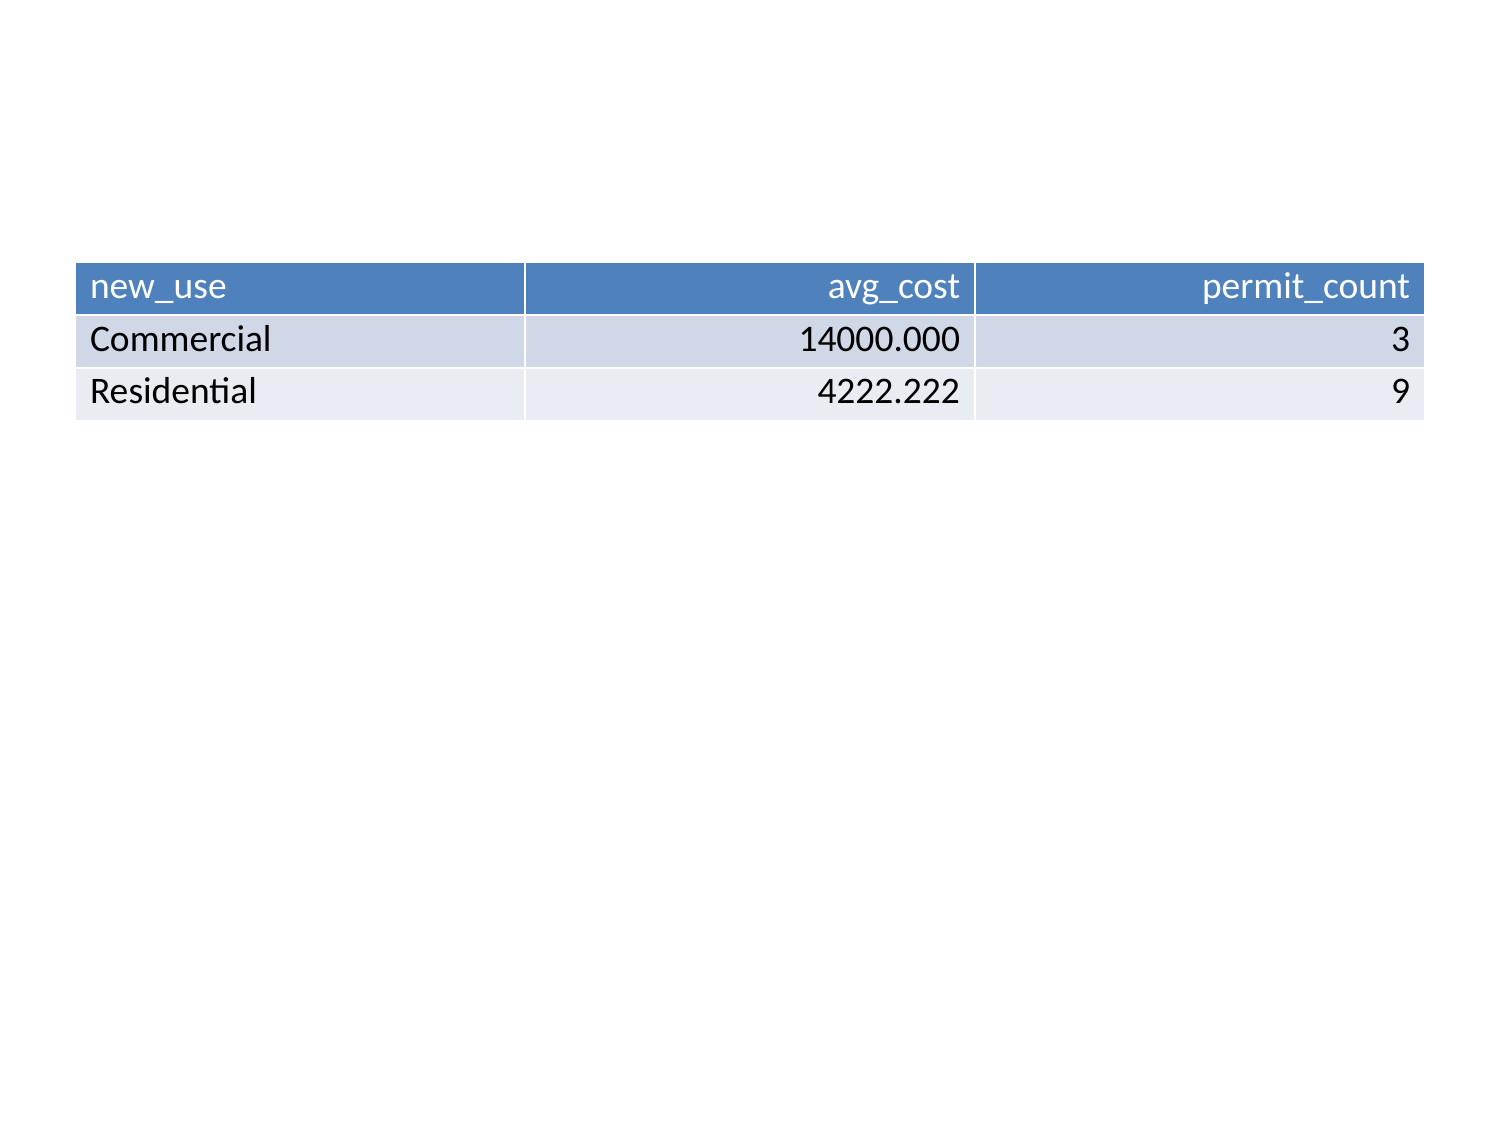

| new\_use | avg\_cost | permit\_count |
| --- | --- | --- |
| Commercial | 14000.000 | 3 |
| Residential | 4222.222 | 9 |